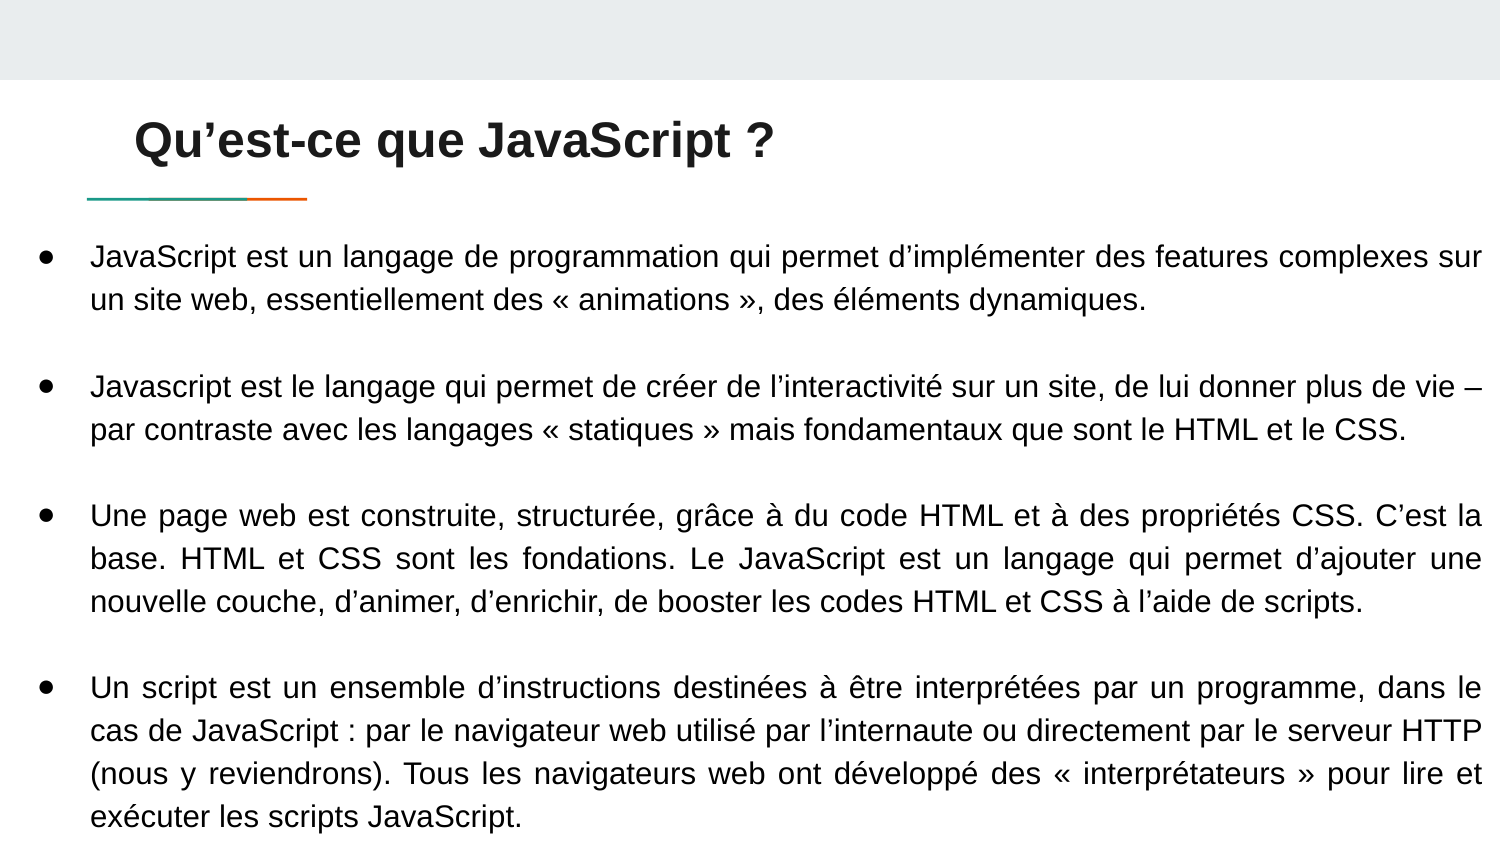

# Qu’est-ce que JavaScript ?

JavaScript est un langage de programmation qui permet d’implémenter des features complexes sur un site web, essentiellement des « animations », des éléments dynamiques.

Javascript est le langage qui permet de créer de l’interactivité sur un site, de lui donner plus de vie – par contraste avec les langages « statiques » mais fondamentaux que sont le HTML et le CSS.

Une page web est construite, structurée, grâce à du code HTML et à des propriétés CSS. C’est la base. HTML et CSS sont les fondations. Le JavaScript est un langage qui permet d’ajouter une nouvelle couche, d’animer, d’enrichir, de booster les codes HTML et CSS à l’aide de scripts.

Un script est un ensemble d’instructions destinées à être interprétées par un programme, dans le cas de JavaScript : par le navigateur web utilisé par l’internaute ou directement par le serveur HTTP (nous y reviendrons). Tous les navigateurs web ont développé des « interprétateurs » pour lire et exécuter les scripts JavaScript.